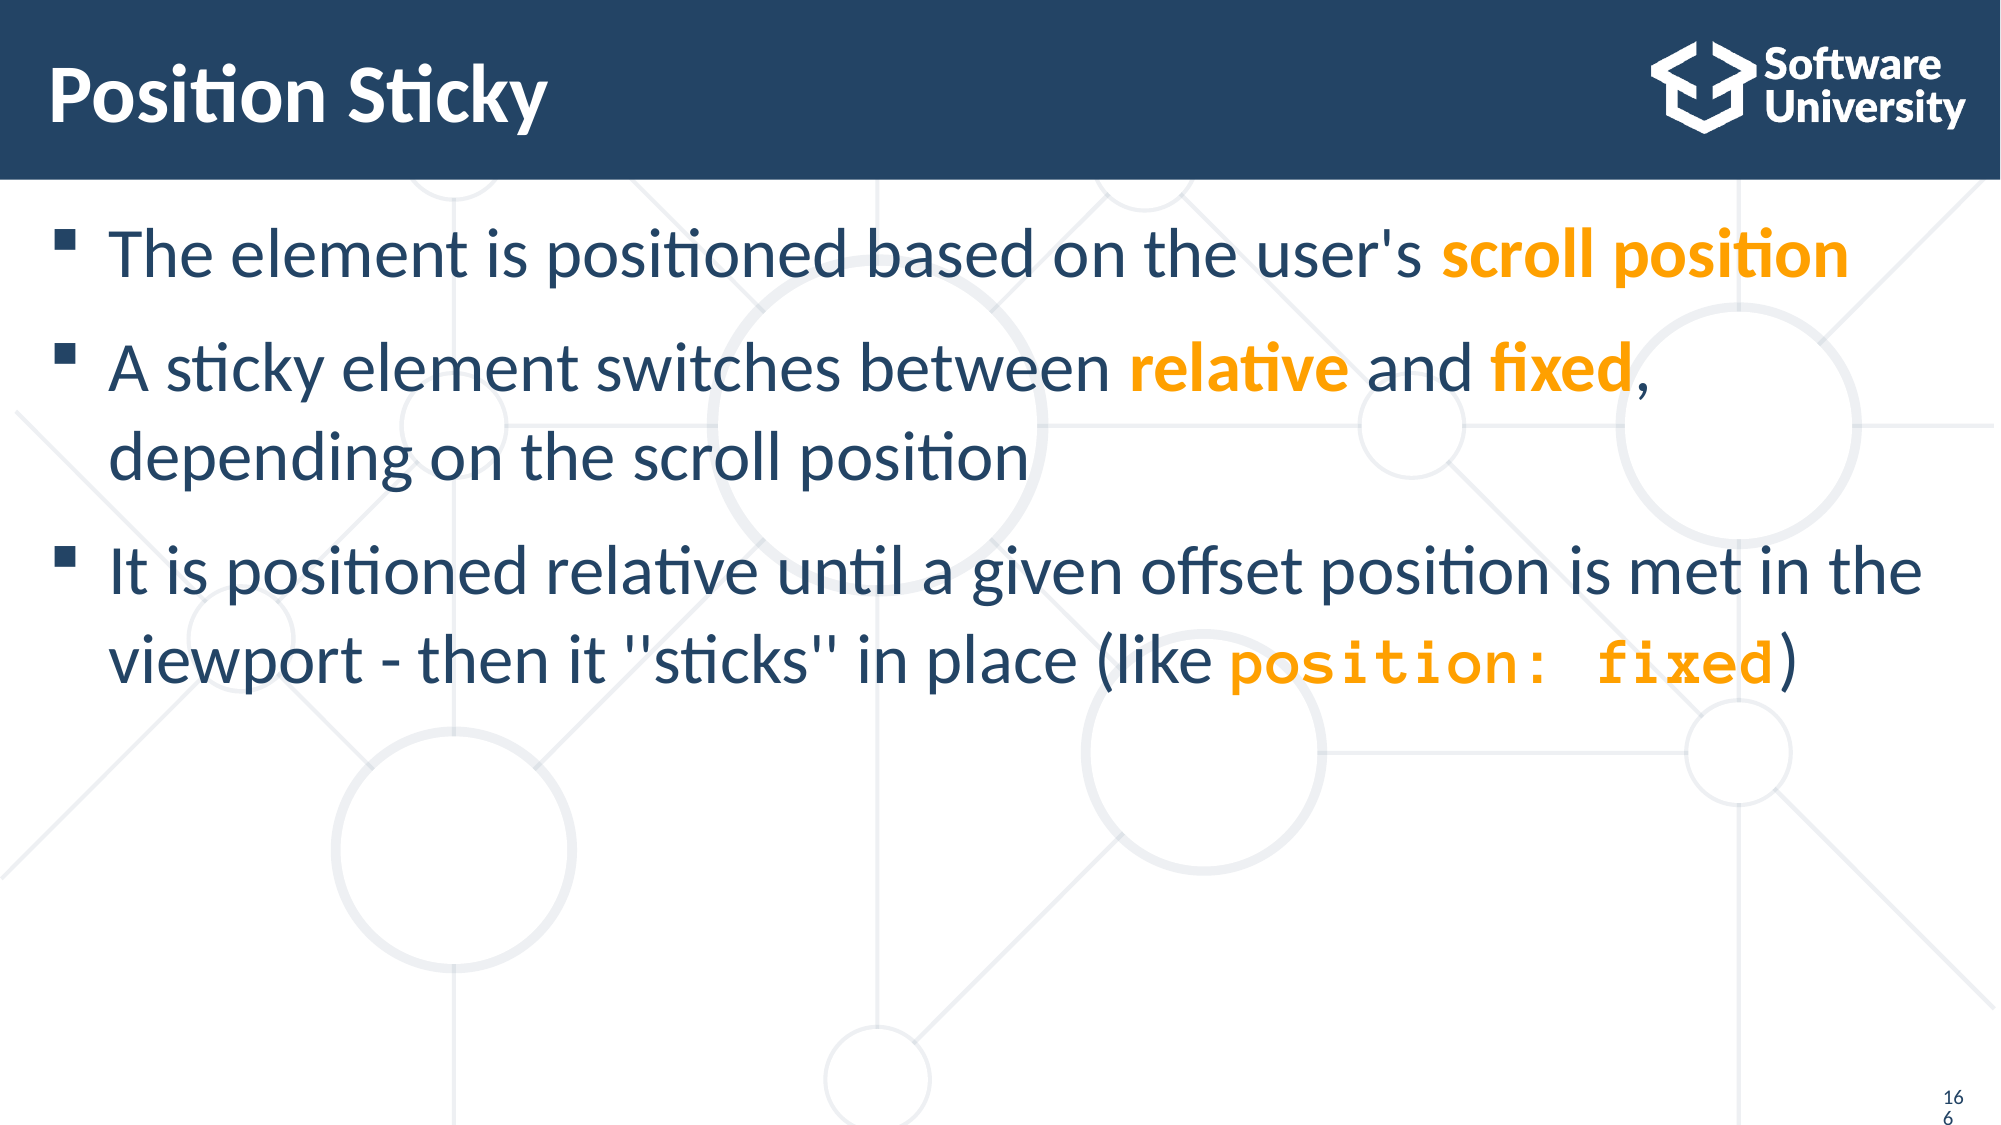

# Position Sticky
The element is positioned based on the user's scroll position
A sticky element switches between relative and fixed, depending on the scroll position
It is positioned relative until a given offset position is met in the viewport - then it ''sticks'' in place (like position: fixed)

166